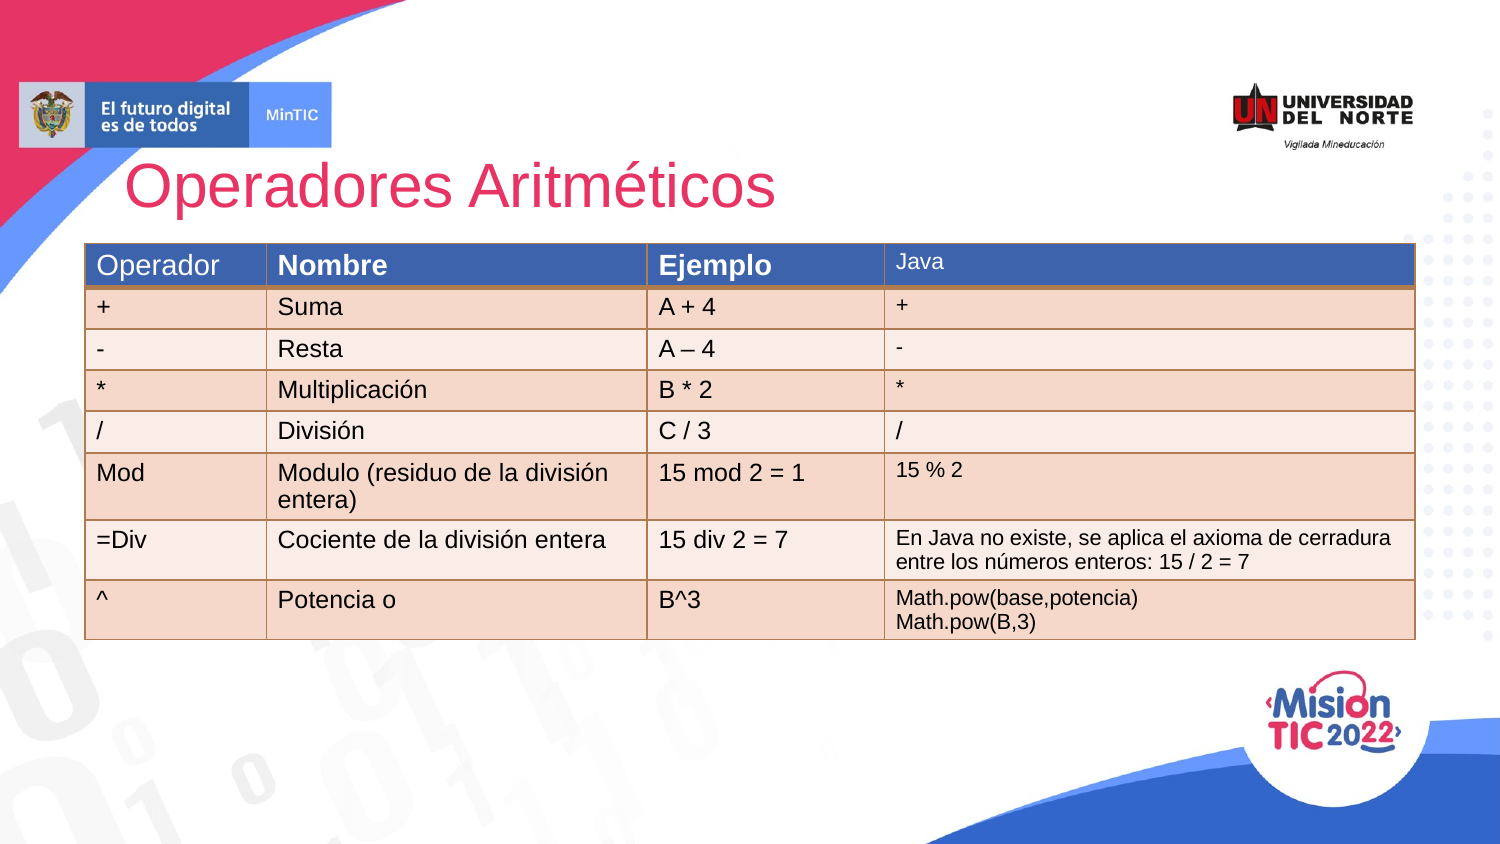

Operadores Aritméticos
| Operador | Nombre | Ejemplo | Java |
| --- | --- | --- | --- |
| + | Suma | A + 4 | + |
| - | Resta | A – 4 | - |
| \* | Multiplicación | B \* 2 | \* |
| / | División | C / 3 | / |
| Mod | Modulo (residuo de la división entera) | 15 mod 2 = 1 | 15 % 2 |
| =Div | Cociente de la división entera | 15 div 2 = 7 | En Java no existe, se aplica el axioma de cerradura entre los números enteros: 15 / 2 = 7 |
| ^ | Potencia o | B^3 | Math.pow(base,potencia) Math.pow(B,3) |